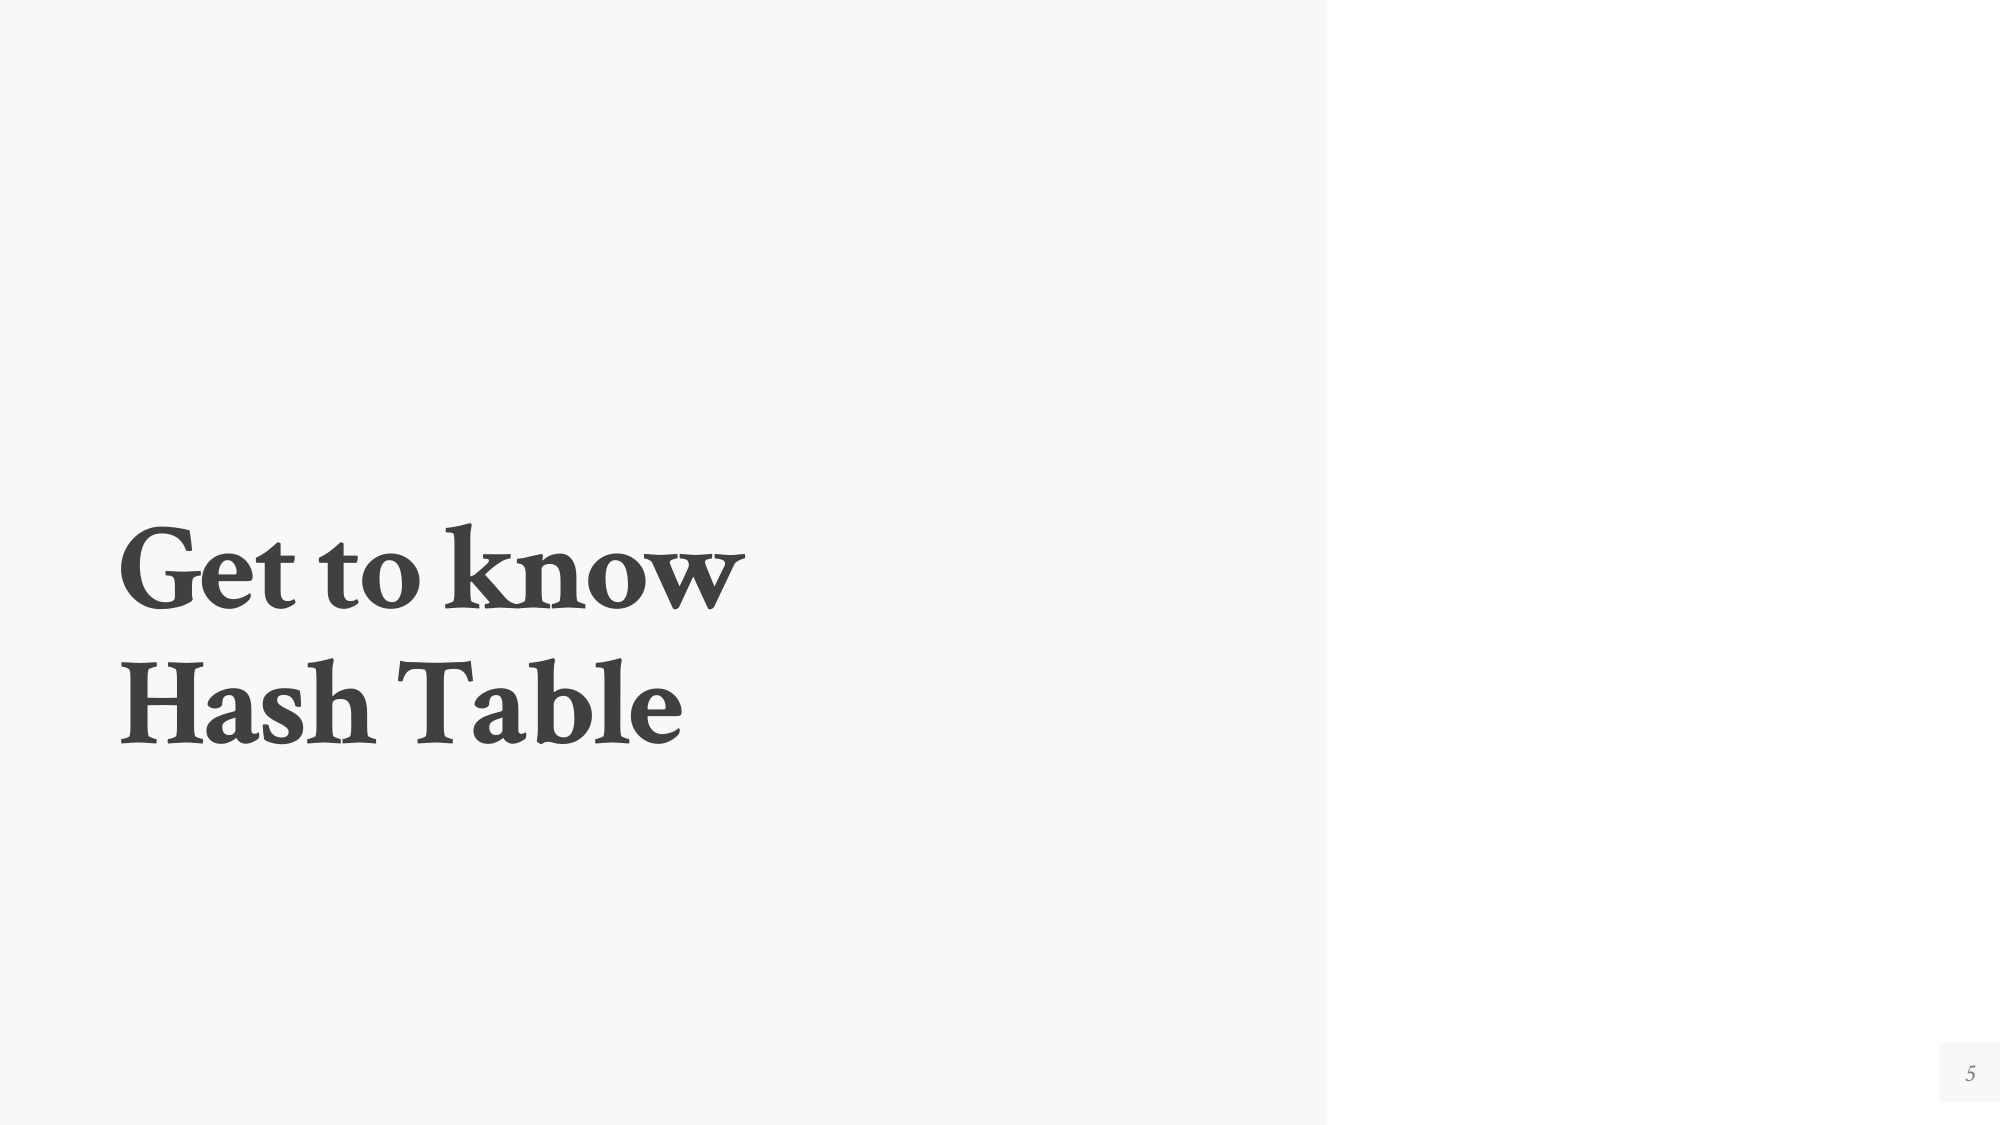

# Get to know Hash Table

5